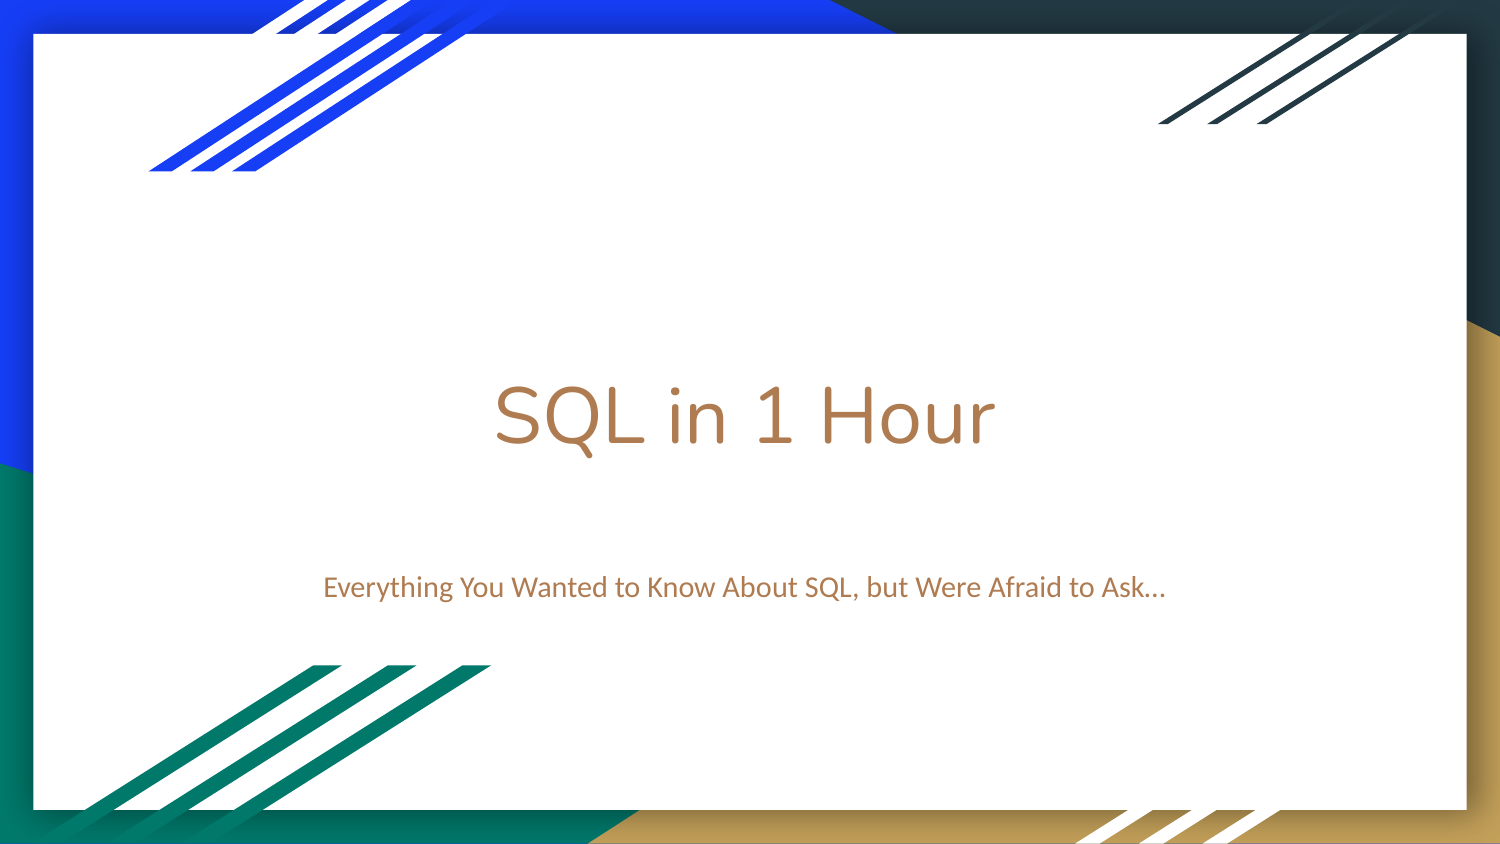

# SQL in 1 Hour
Everything You Wanted to Know About SQL, but Were Afraid to Ask…